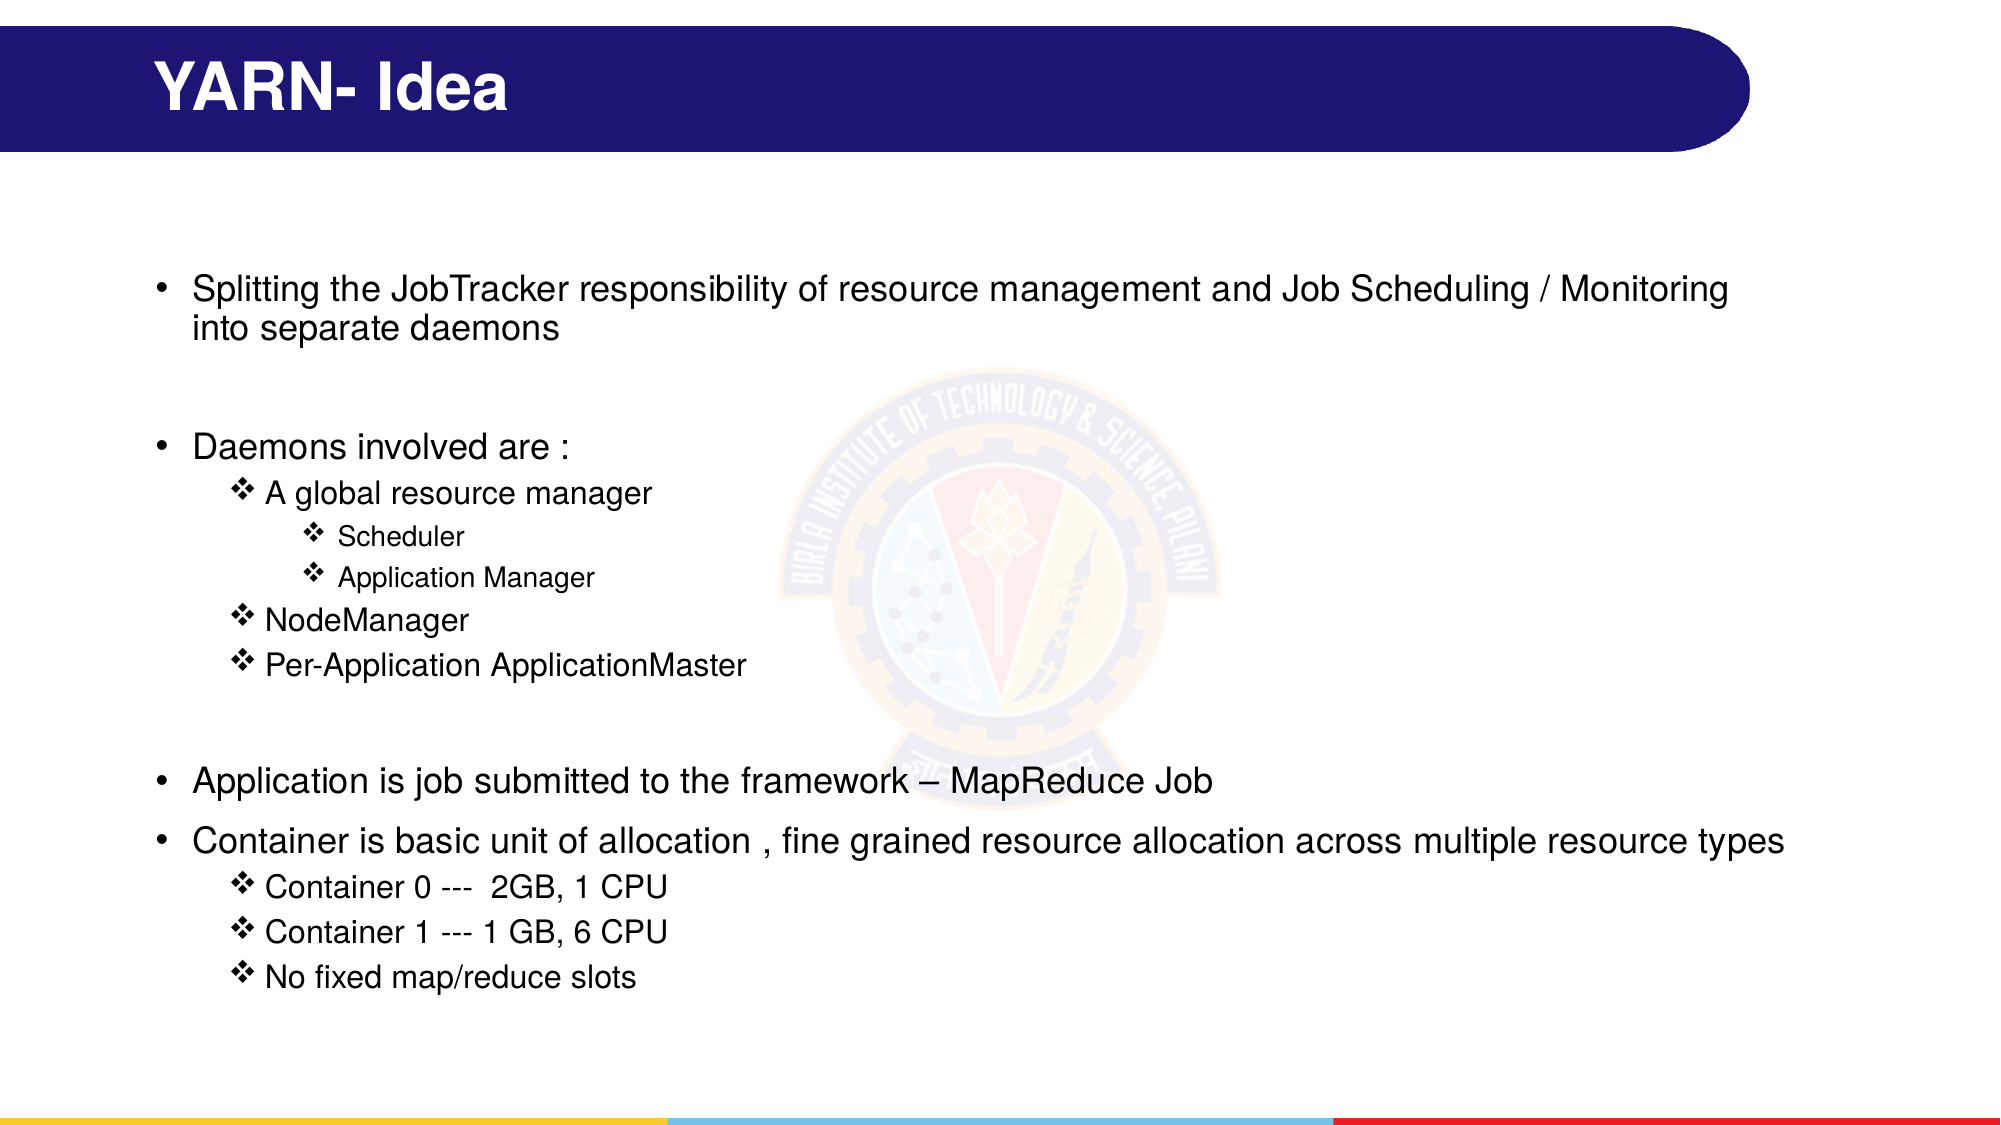

# YARN- Idea

Splitting the JobTracker responsibility of resource management and Job Scheduling / Monitoring into separate daemons

Daemons involved are :
A global resource manager
Scheduler
Application Manager
NodeManager
Per-Application ApplicationMaster

Application is job submitted to the framework – MapReduce Job
Container is basic unit of allocation , fine grained resource allocation across multiple resource types
Container 0 ---  2GB, 1 CPU
Container 1 --- 1 GB, 6 CPU
No fixed map/reduce slots